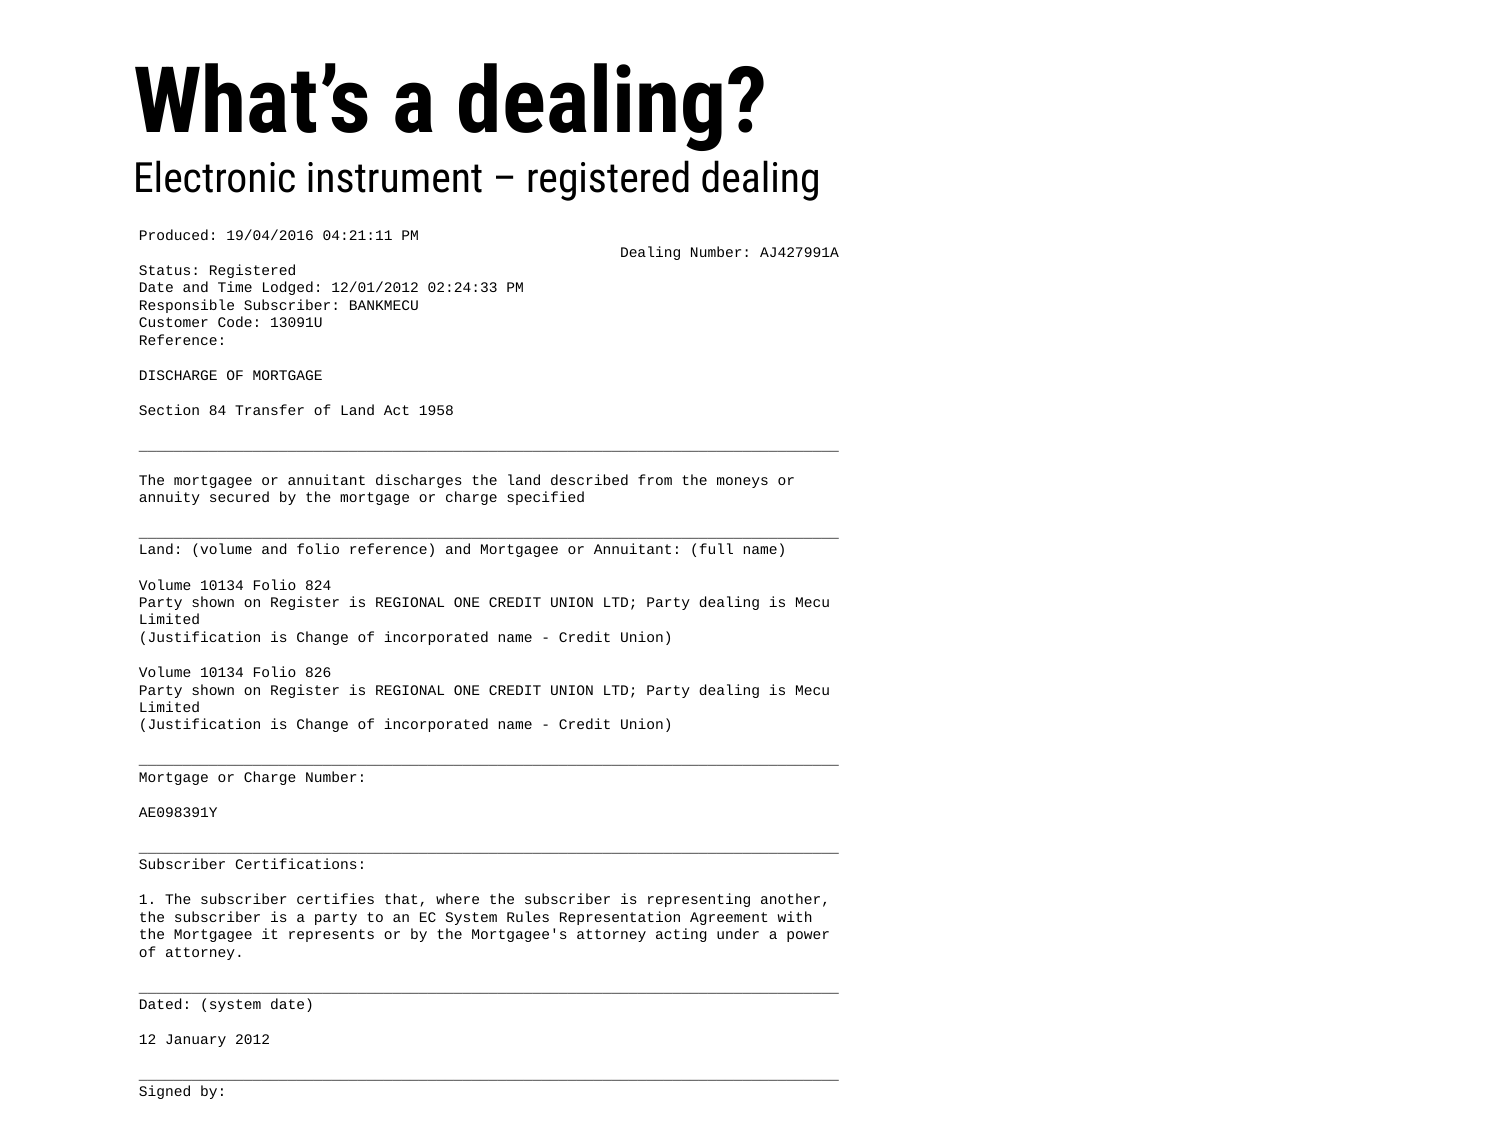

# What’s a dealing? Electronic instrument – registered dealing
Produced: 19/04/2016 04:21:11 PM
                                                       Dealing Number: AJ427991A
Status: Registered
Date and Time Lodged: 12/01/2012 02:24:33 PM
Responsible Subscriber: BANKMECU
Customer Code: 13091U
Reference:

DISCHARGE OF MORTGAGE

Section 84 Transfer of Land Act 1958

________________________________________________________________________________

The mortgagee or annuitant discharges the land described from the moneys or
annuity secured by the mortgage or charge specified

________________________________________________________________________________
Land: (volume and folio reference) and Mortgagee or Annuitant: (full name)

Volume 10134 Folio 824
Party shown on Register is REGIONAL ONE CREDIT UNION LTD; Party dealing is Mecu
Limited
(Justification is Change of incorporated name - Credit Union)

Volume 10134 Folio 826
Party shown on Register is REGIONAL ONE CREDIT UNION LTD; Party dealing is Mecu
Limited
(Justification is Change of incorporated name - Credit Union)

________________________________________________________________________________
Mortgage or Charge Number:

AE098391Y

________________________________________________________________________________
Subscriber Certifications:

1. The subscriber certifies that, where the subscriber is representing another,
the subscriber is a party to an EC System Rules Representation Agreement with
the Mortgagee it represents or by the Mortgagee's attorney acting under a power
of attorney.

________________________________________________________________________________
Dated: (system date)

12 January 2012

________________________________________________________________________________
Signed by: